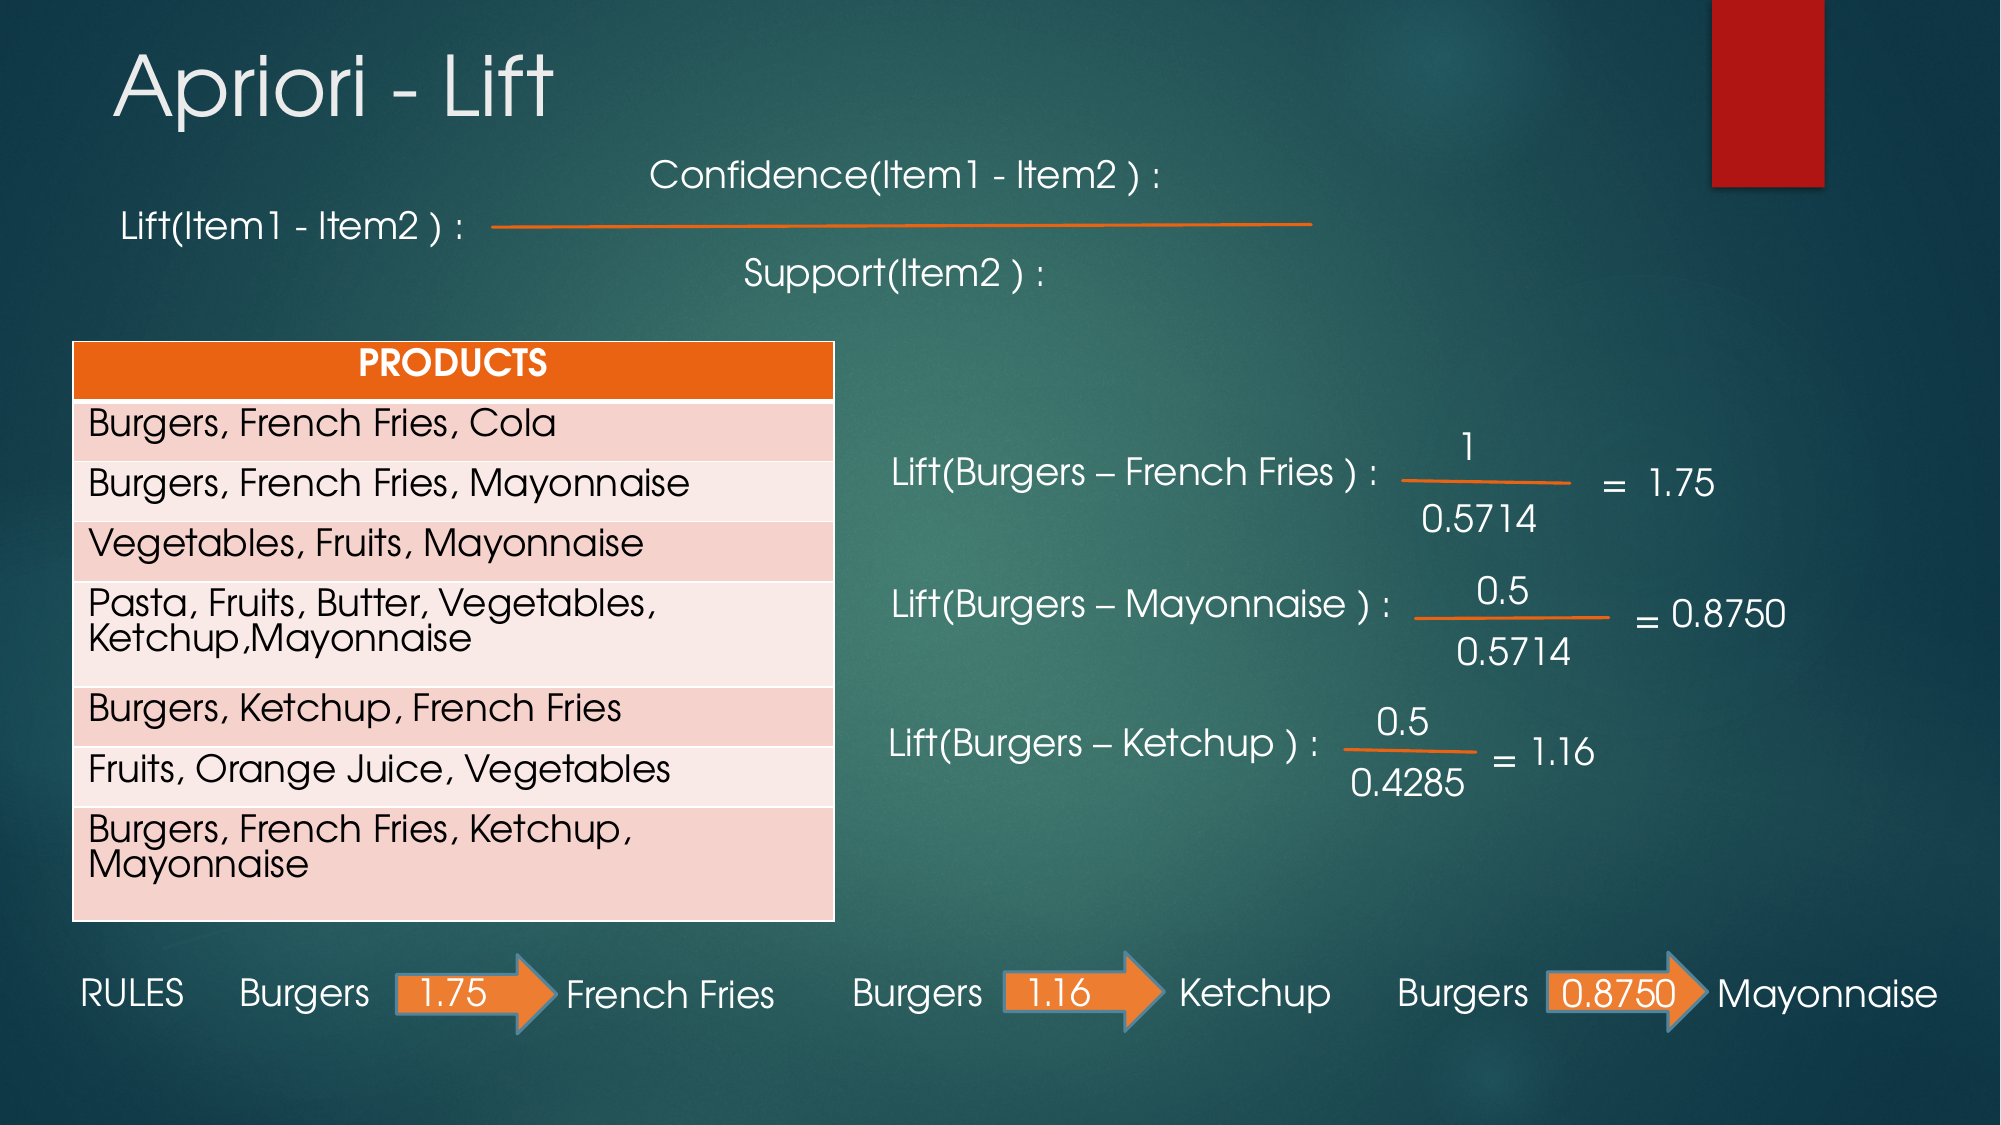

# Apriori - Lift
Confidence(Item1 - Item2 ) :
Lift(Item1 - Item2 ) :
Support(Item2 ) :
| PRODUCTS |
| --- |
| Burgers, French Fries, Cola |
| Burgers, French Fries, Mayonnaise |
| Vegetables, Fruits, Mayonnaise |
| Pasta, Fruits, Butter, Vegetables, Ketchup,Mayonnaise |
| Burgers, Ketchup, French Fries |
| Fruits, Orange Juice, Vegetables |
| Burgers, French Fries, Ketchup, Mayonnaise |
1
Lift(Burgers – French Fries ) :
=
1.75
0.5714
0.5
Lift(Burgers – Mayonnaise ) :
0.8750
=
0.5714
0.5
Lift(Burgers – Ketchup ) :
1.16
=
0.4285

1.16
1.75
RULES
Ketchup
Burgers
Burgers
Burgers
0.8750
Mayonnaise
French Fries